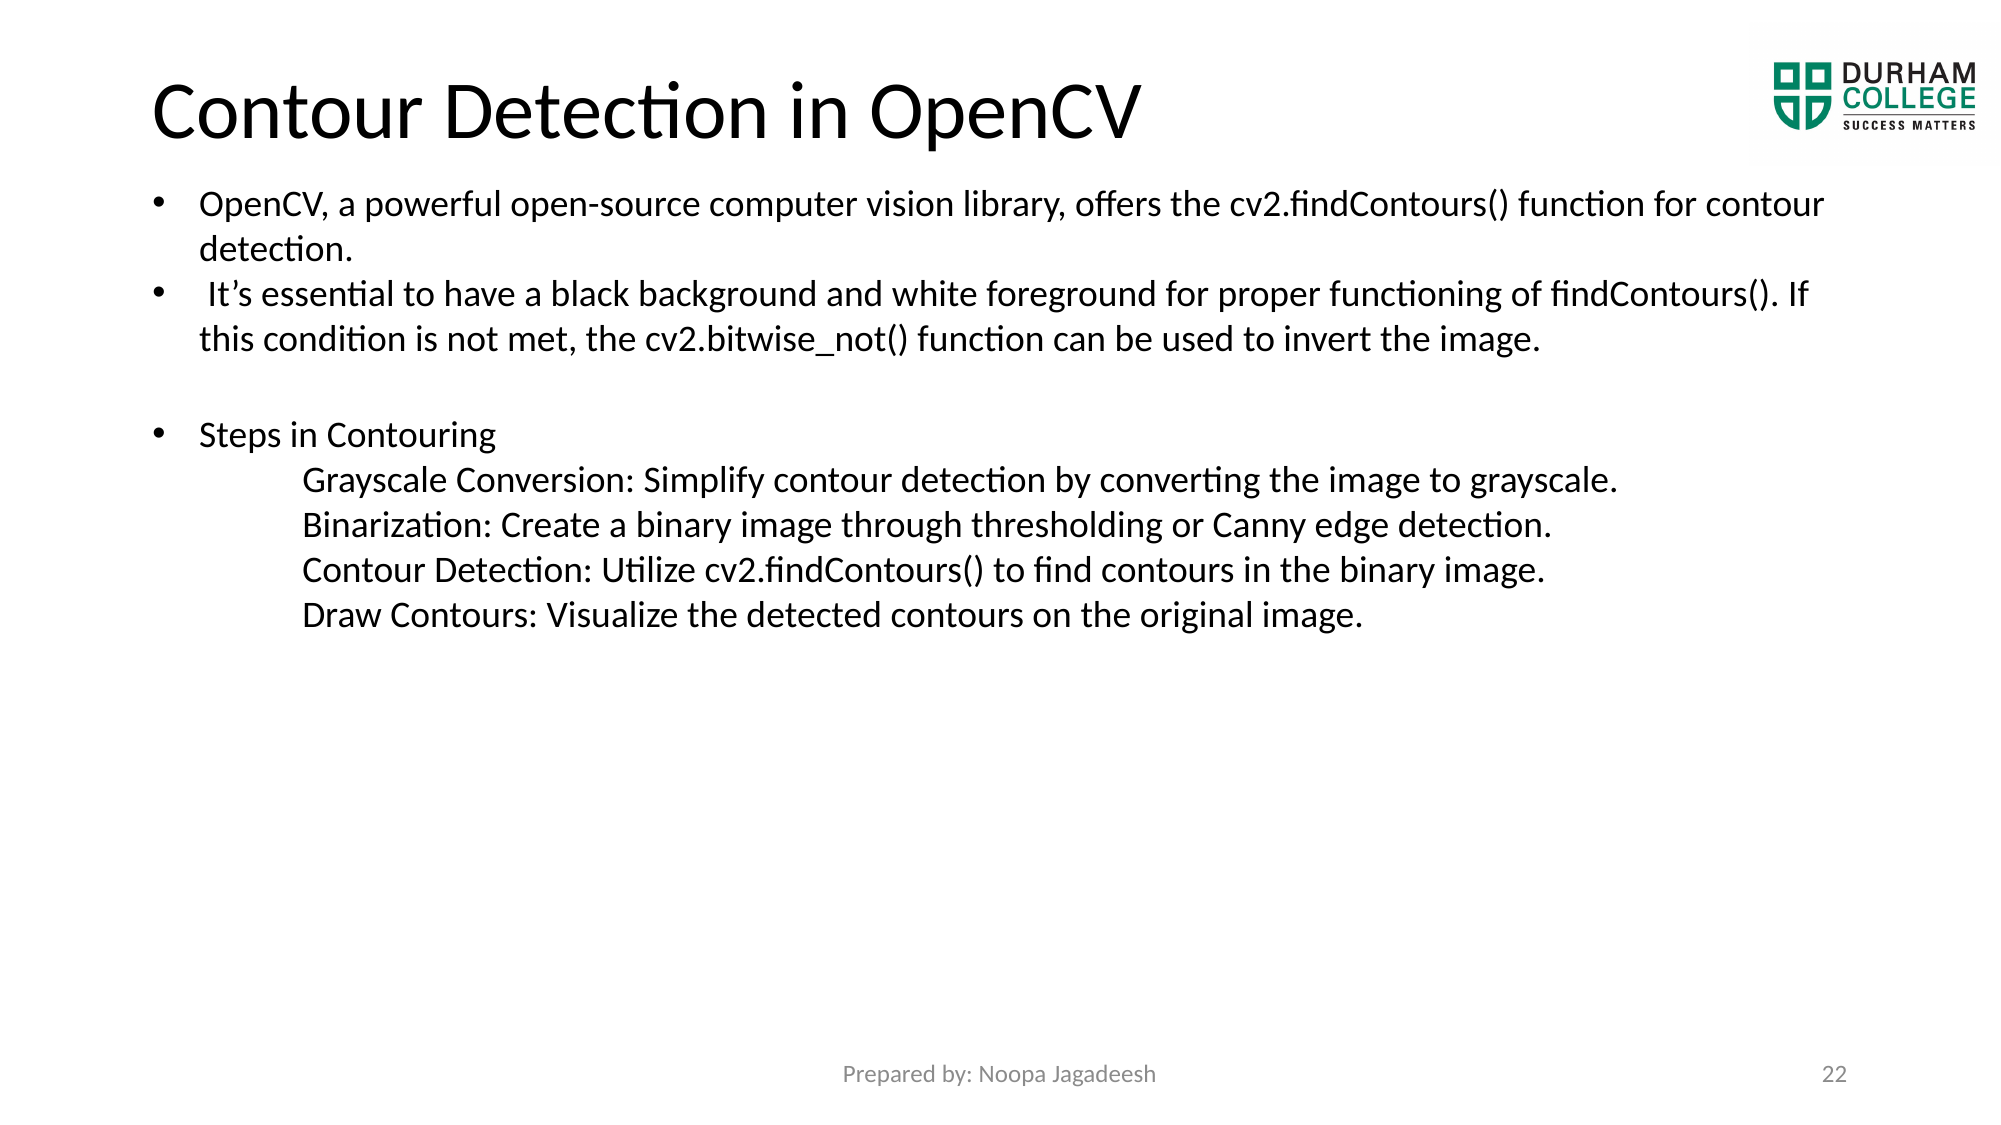

# Contour Detection in OpenCV
OpenCV, a powerful open-source computer vision library, offers the cv2.findContours() function for contour detection.
 It’s essential to have a black background and white foreground for proper functioning of findContours(). If this condition is not met, the cv2.bitwise_not() function can be used to invert the image.
Steps in Contouring
Grayscale Conversion: Simplify contour detection by converting the image to grayscale.
Binarization: Create a binary image through thresholding or Canny edge detection.
Contour Detection: Utilize cv2.findContours() to find contours in the binary image.
Draw Contours: Visualize the detected contours on the original image.

Prepared by: Noopa Jagadeesh

22